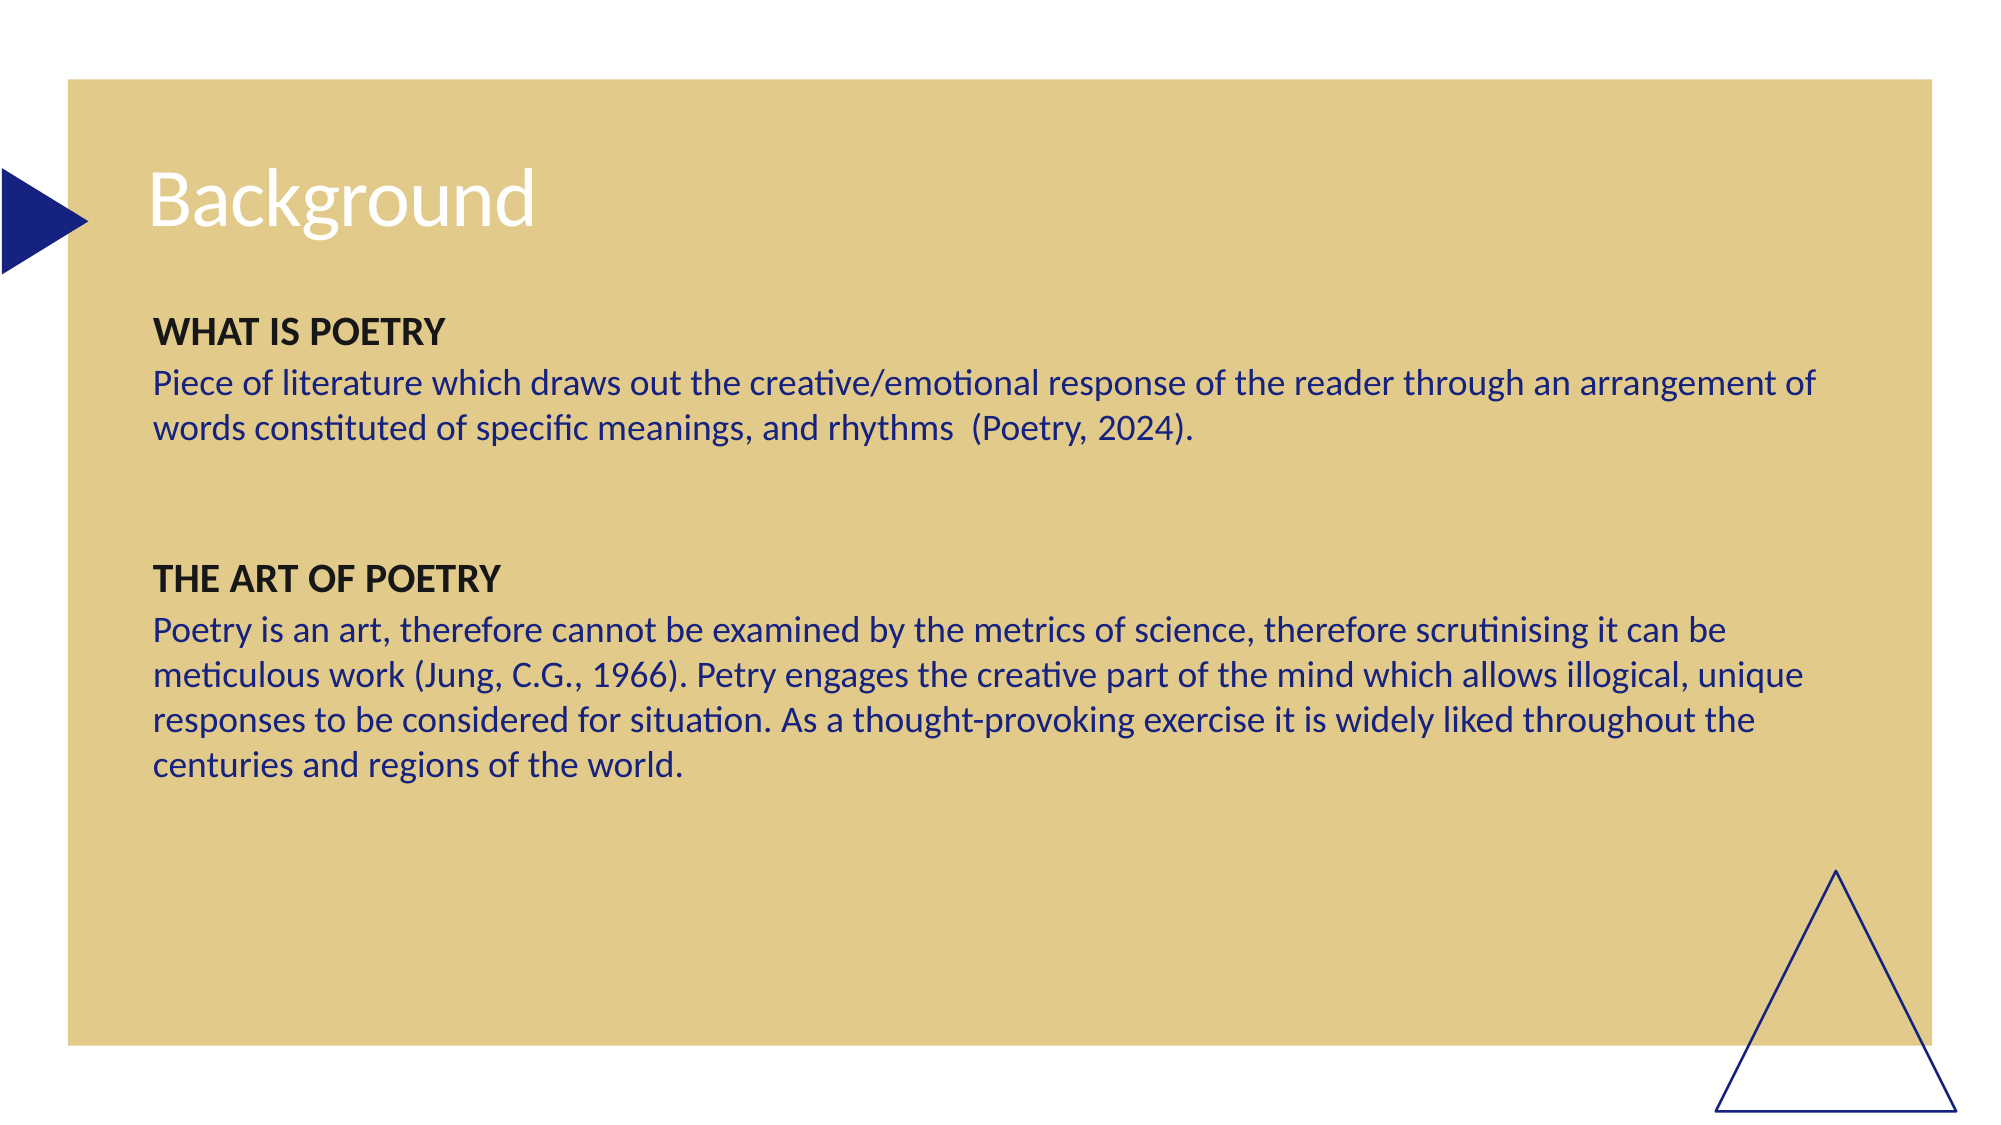

# Background
WHAT IS POETRY
Piece of literature which draws out the creative/emotional response of the reader through an arrangement of words constituted of specific meanings, and rhythms  (Poetry, 2024).

THE ART OF POETRY
Poetry is an art, therefore cannot be examined by the metrics of science, therefore scrutinising it can be meticulous work (Jung, C.G., 1966). Petry engages the creative part of the mind which allows illogical, unique responses to be considered for situation. As a thought-provoking exercise it is widely liked throughout the centuries and regions of the world.